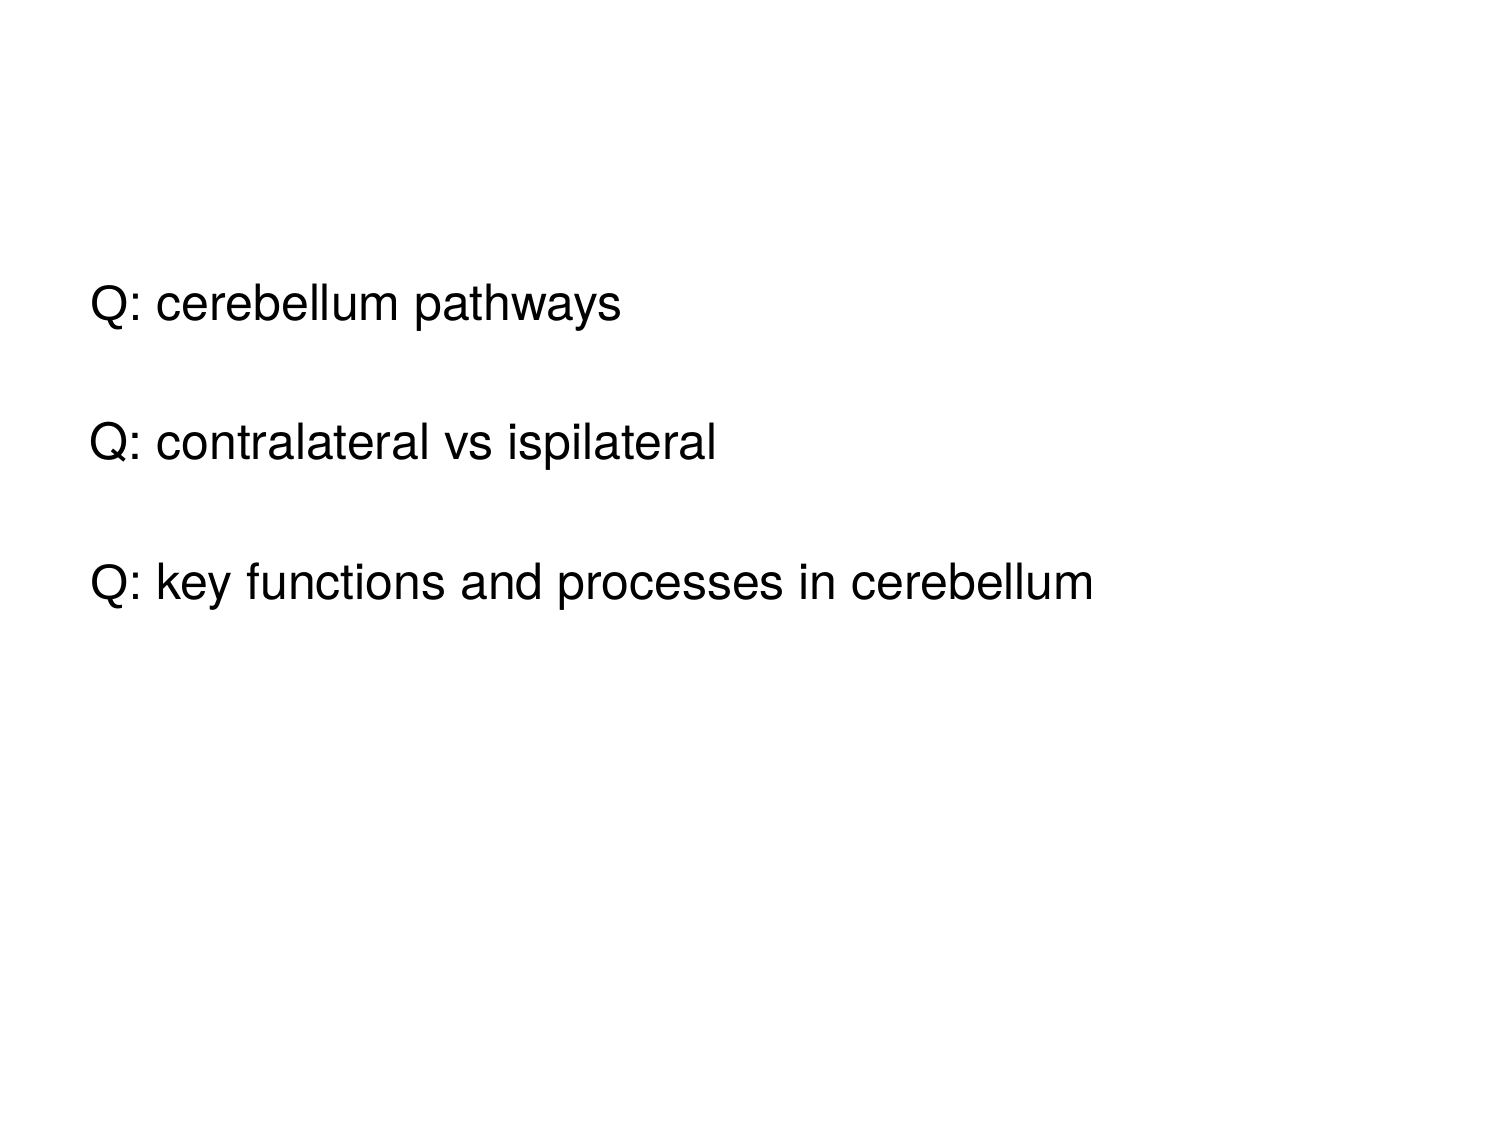

#
Q: cerebellum pathways

Q: contralateral vs ispilateral

Q: key functions and processes in cerebellum